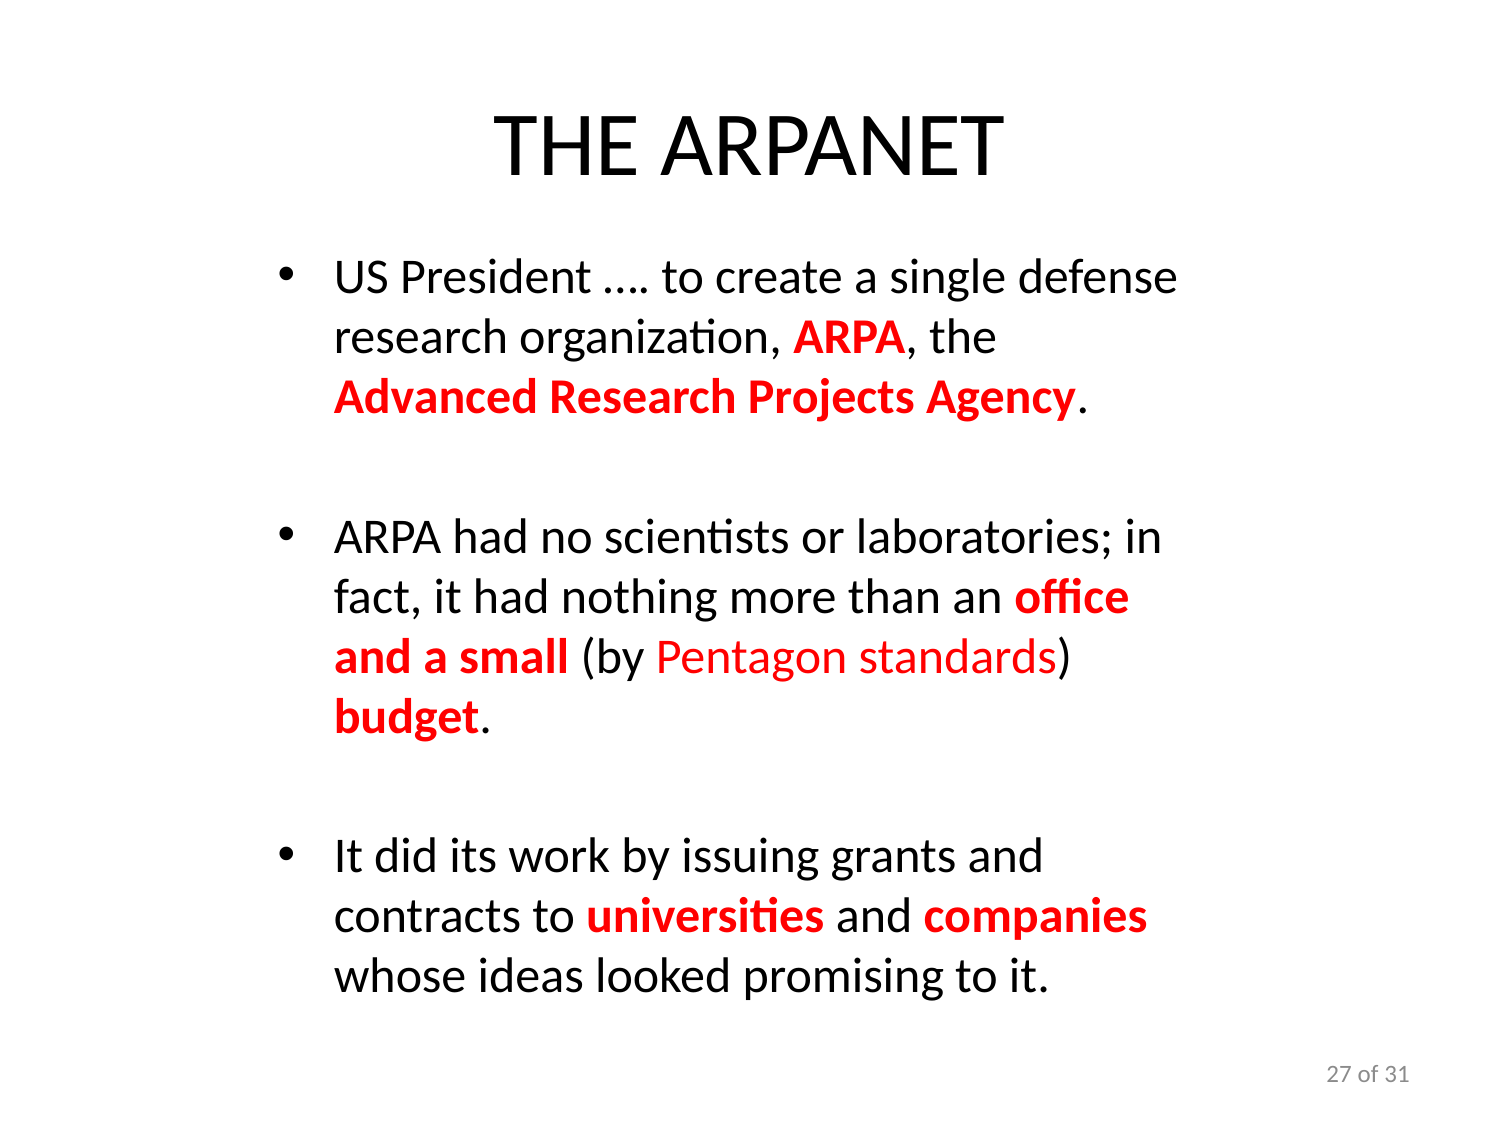

# The ARPANET
US President …. to create a single defense research organization, ARPA, the Advanced Research Projects Agency.

ARPA had no scientists or laboratories; in fact, it had nothing more than an office and a small (by Pentagon standards) budget.

It did its work by issuing grants and contracts to universities and companies whose ideas looked promising to it.
27 of 31